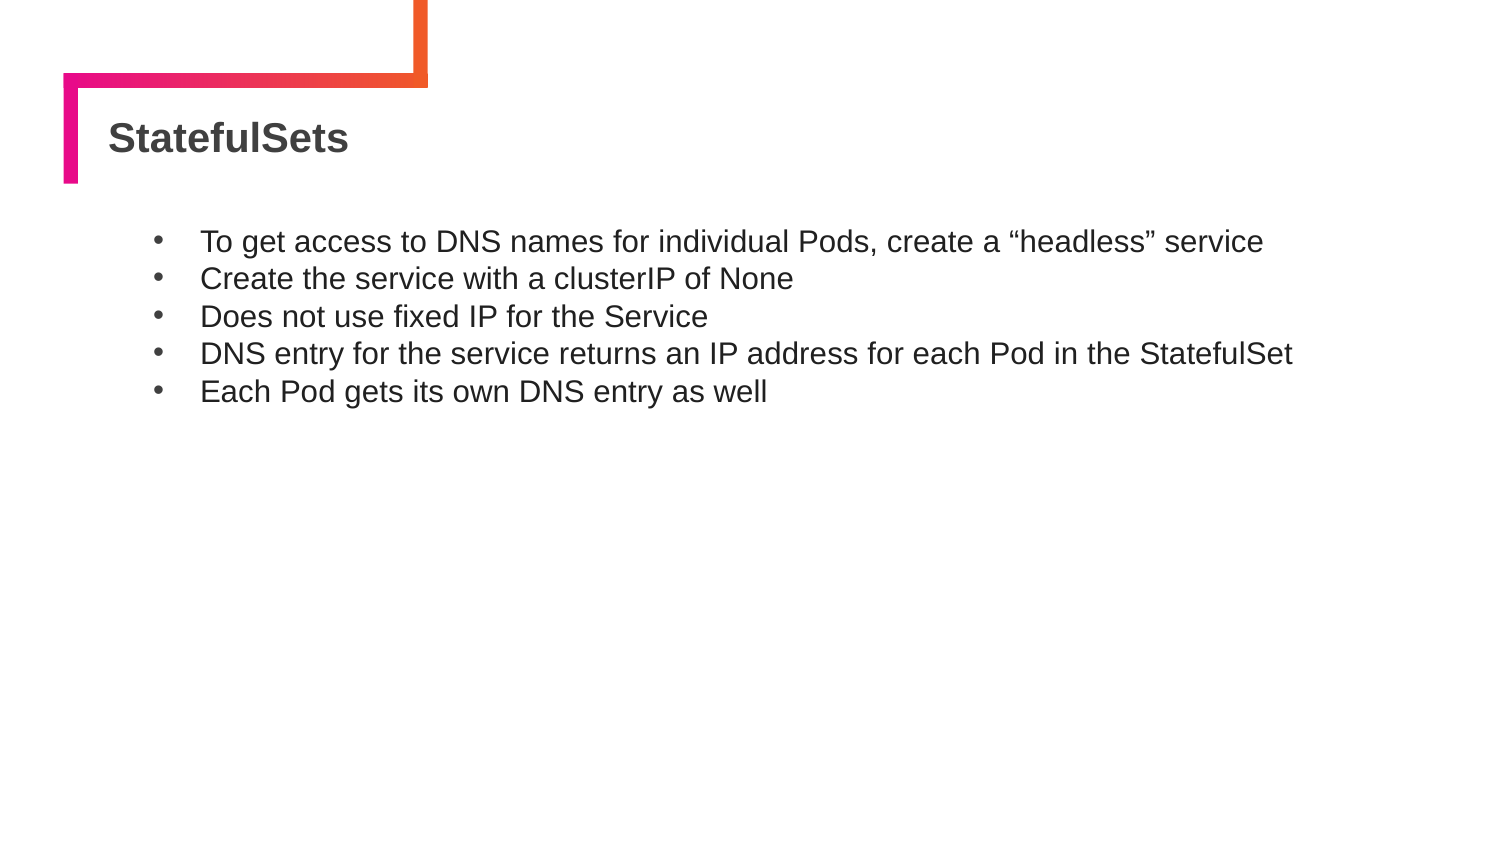

# StatefulSets
To get access to DNS names for individual Pods, create a “headless” service
Create the service with a clusterIP of None
Does not use fixed IP for the Service
DNS entry for the service returns an IP address for each Pod in the StatefulSet
Each Pod gets its own DNS entry as well

152